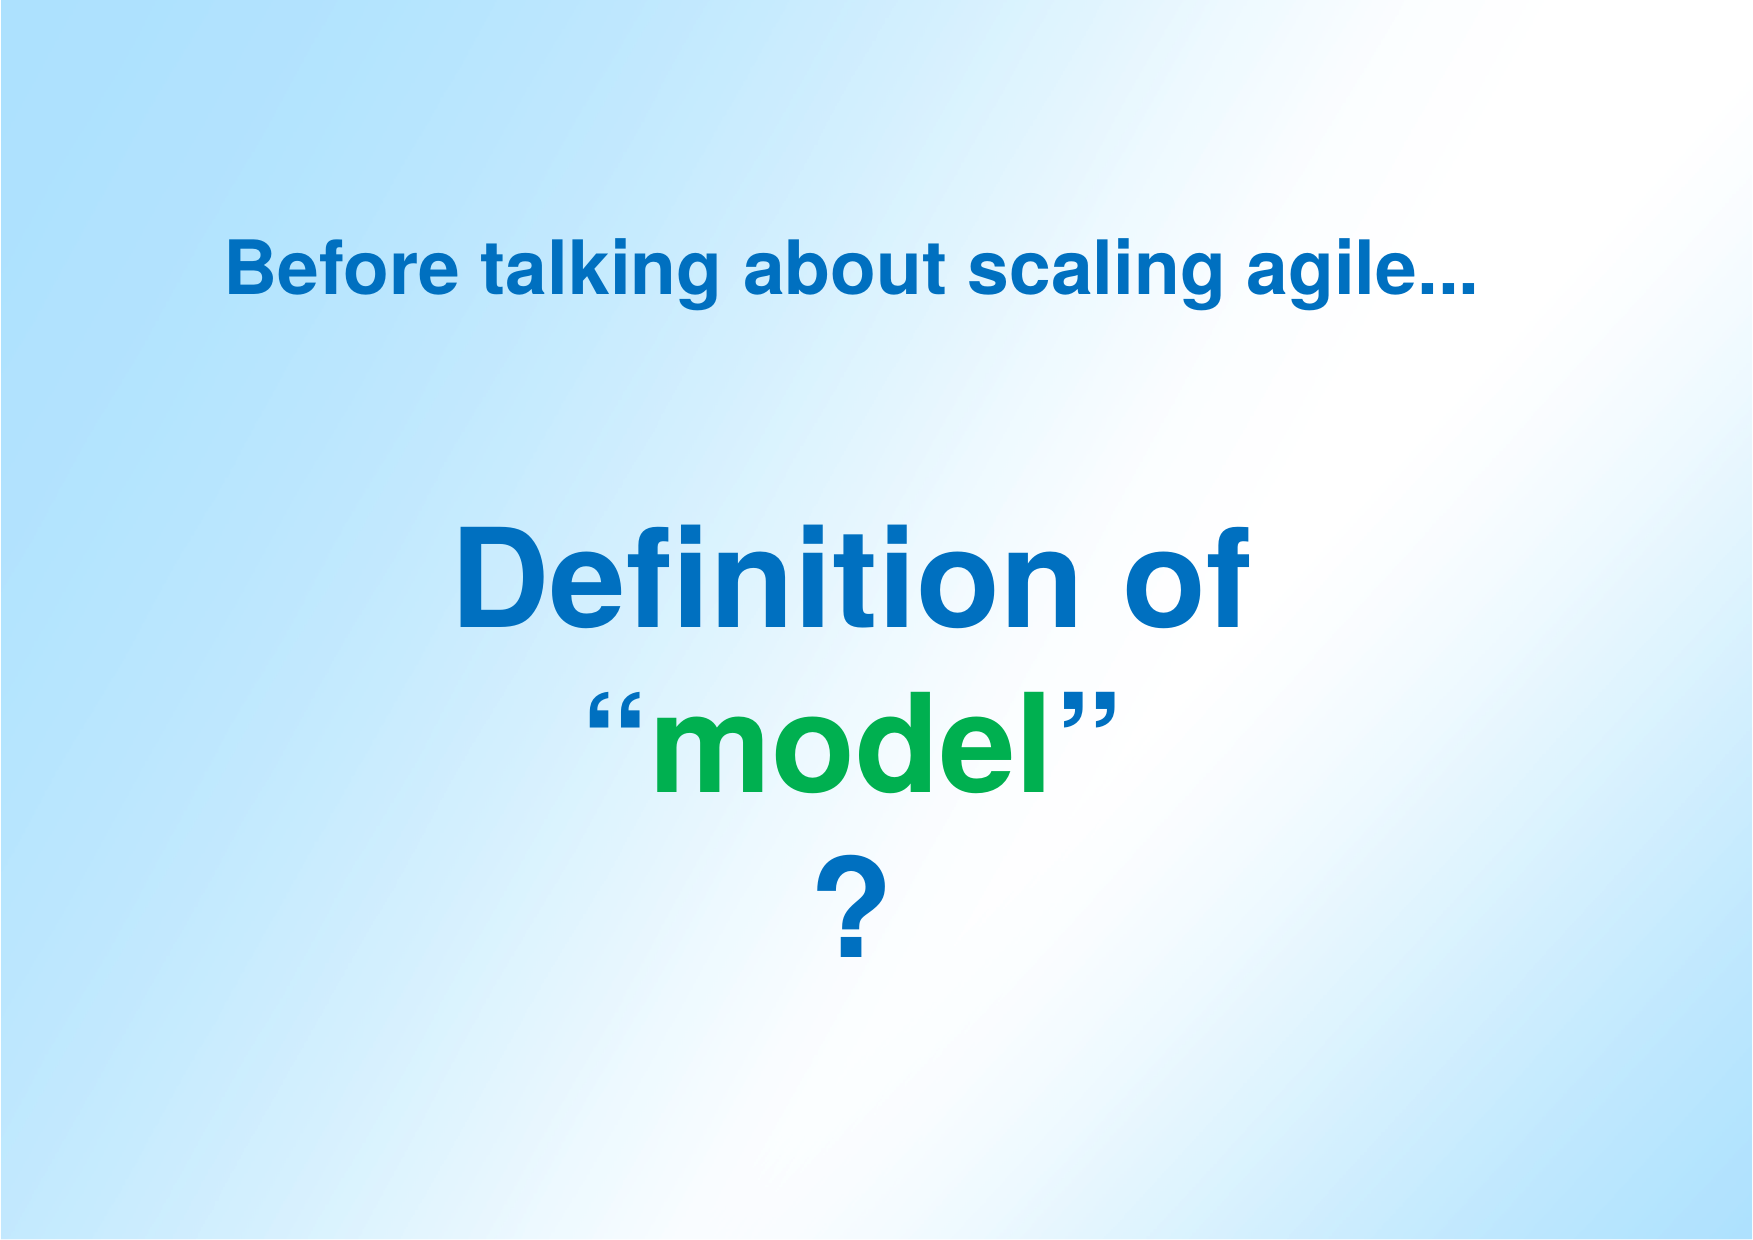

Before talking about scaling agile...

Definition of “model”
?